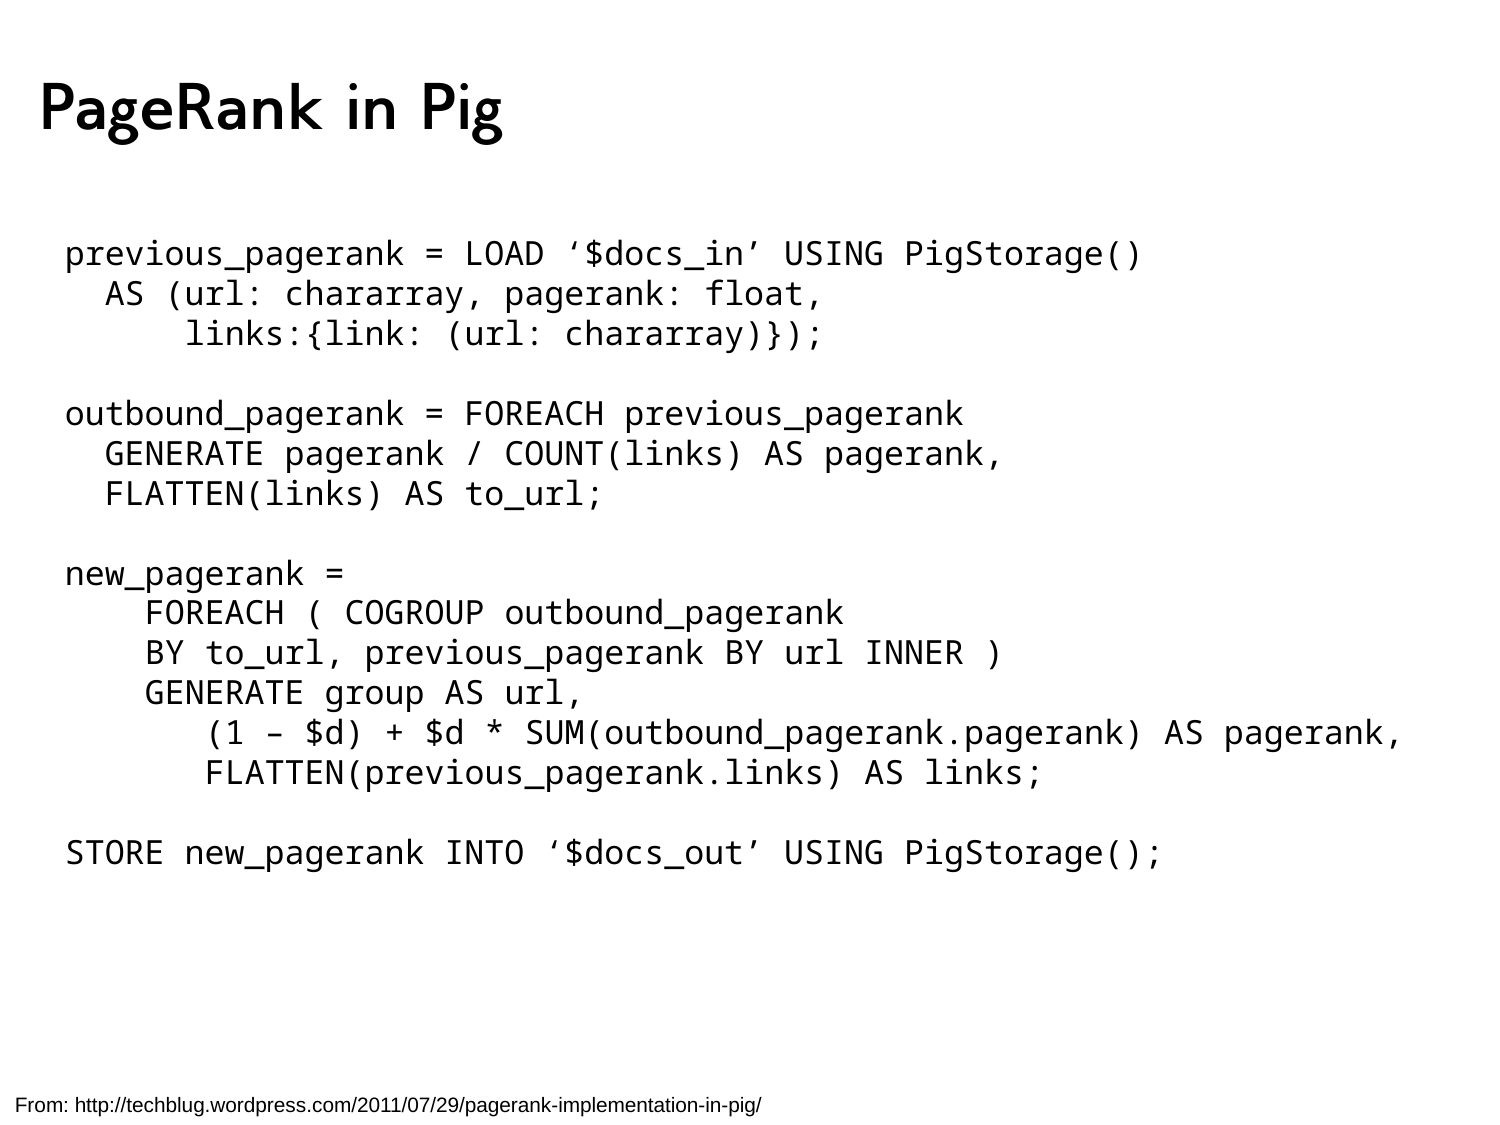

# PageRank in Pig
previous_pagerank = LOAD ‘$docs_in’ USING PigStorage()
  AS (url: chararray, pagerank: float,
      links:{link: (url: chararray)});

outbound_pagerank = FOREACH previous_pagerank
  GENERATE pagerank / COUNT(links) AS pagerank,
  FLATTEN(links) AS to_url;

new_pagerank =
    FOREACH ( COGROUP outbound_pagerank
    BY to_url, previous_pagerank BY url INNER )
    GENERATE group AS url,
       (1 – $d) + $d * SUM(outbound_pagerank.pagerank) AS pagerank,
       FLATTEN(previous_pagerank.links) AS links;

STORE new_pagerank INTO ‘$docs_out’ USING PigStorage();

From: http://techblug.wordpress.com/2011/07/29/pagerank-implementation-in-pig/